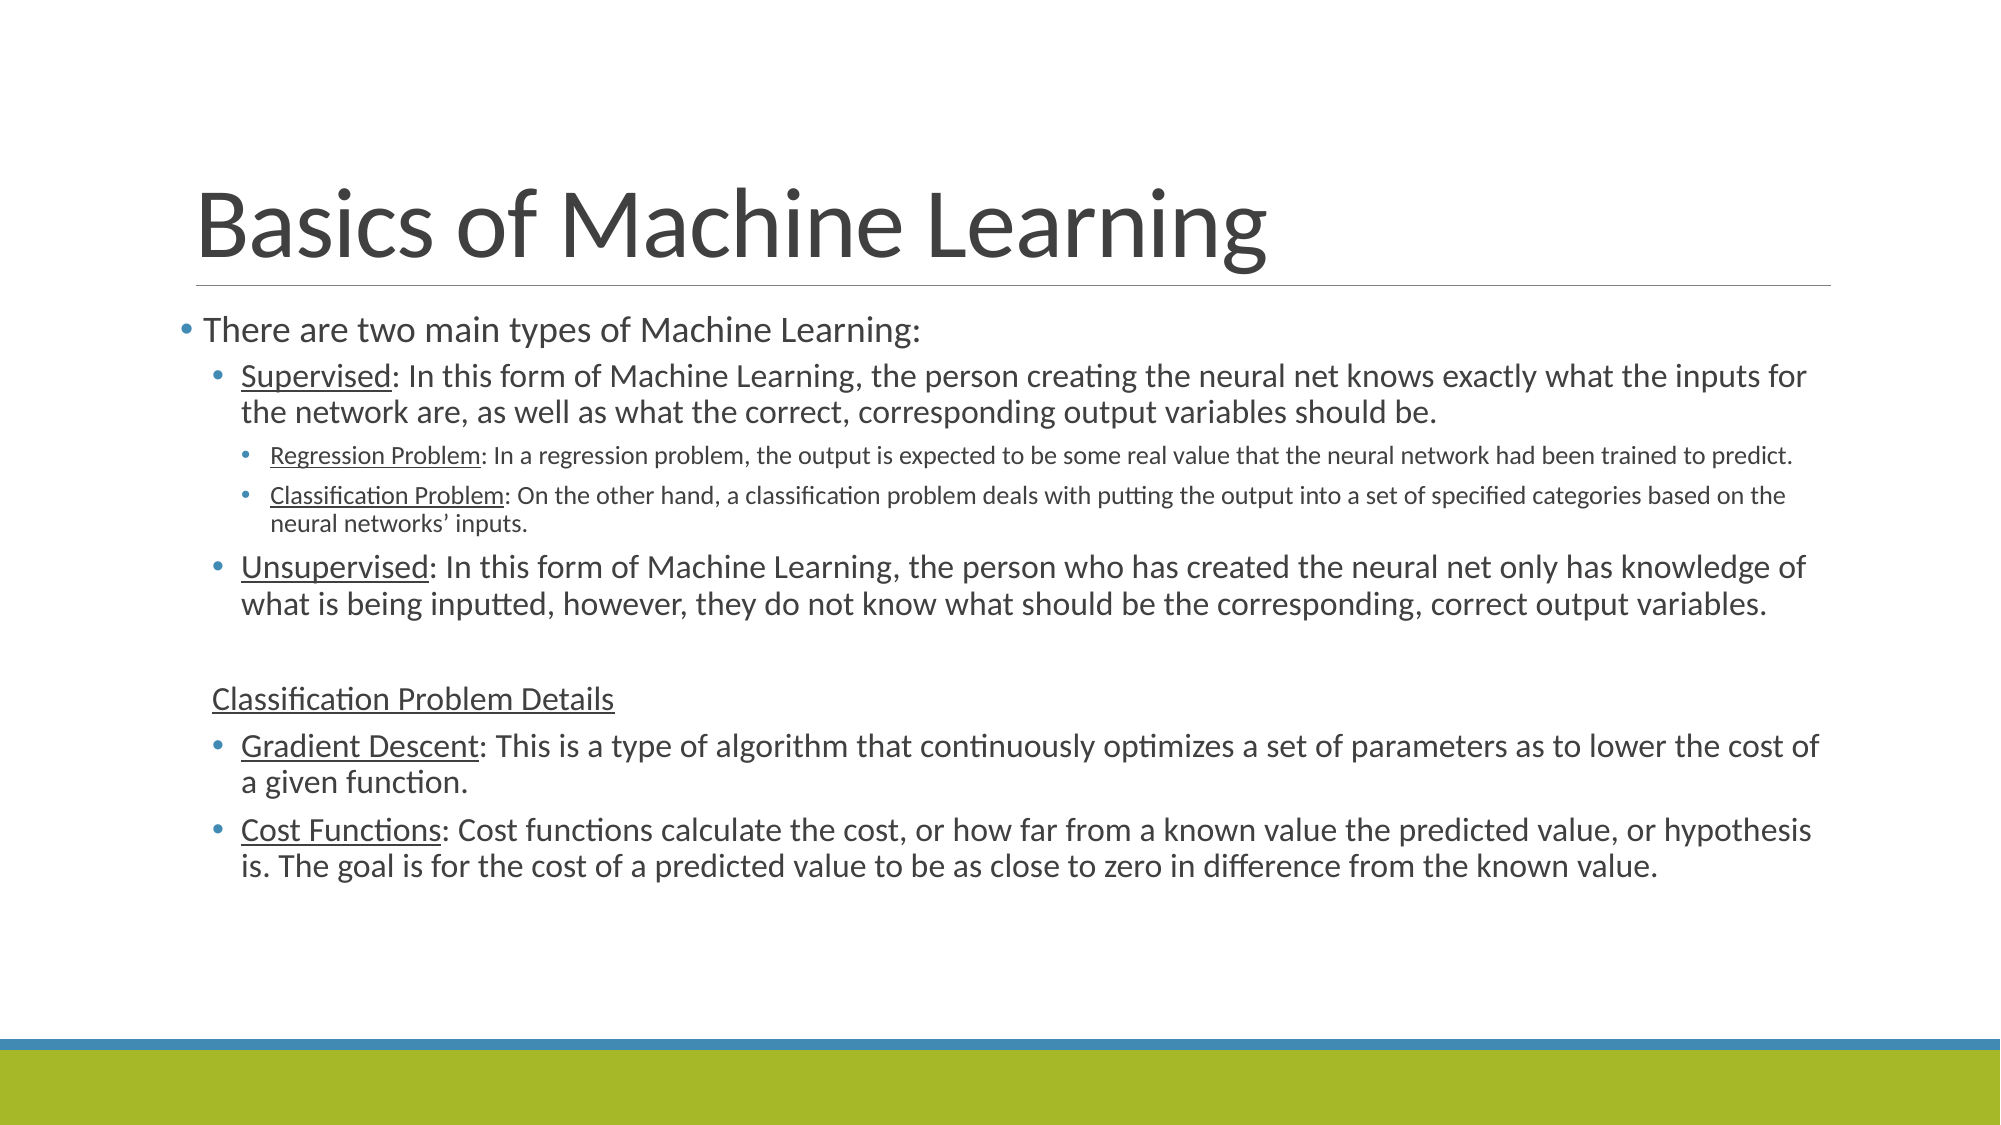

# Basics of Machine Learning
 There are two main types of Machine Learning:
Supervised: In this form of Machine Learning, the person creating the neural net knows exactly what the inputs for the network are, as well as what the correct, corresponding output variables should be.
Regression Problem: In a regression problem, the output is expected to be some real value that the neural network had been trained to predict.
Classification Problem: On the other hand, a classification problem deals with putting the output into a set of specified categories based on the neural networks’ inputs.
Unsupervised: In this form of Machine Learning, the person who has created the neural net only has knowledge of what is being inputted, however, they do not know what should be the corresponding, correct output variables.

Classification Problem Details
Gradient Descent: This is a type of algorithm that continuously optimizes a set of parameters as to lower the cost of a given function.
Cost Functions: Cost functions calculate the cost, or how far from a known value the predicted value, or hypothesis is. The goal is for the cost of a predicted value to be as close to zero in difference from the known value.